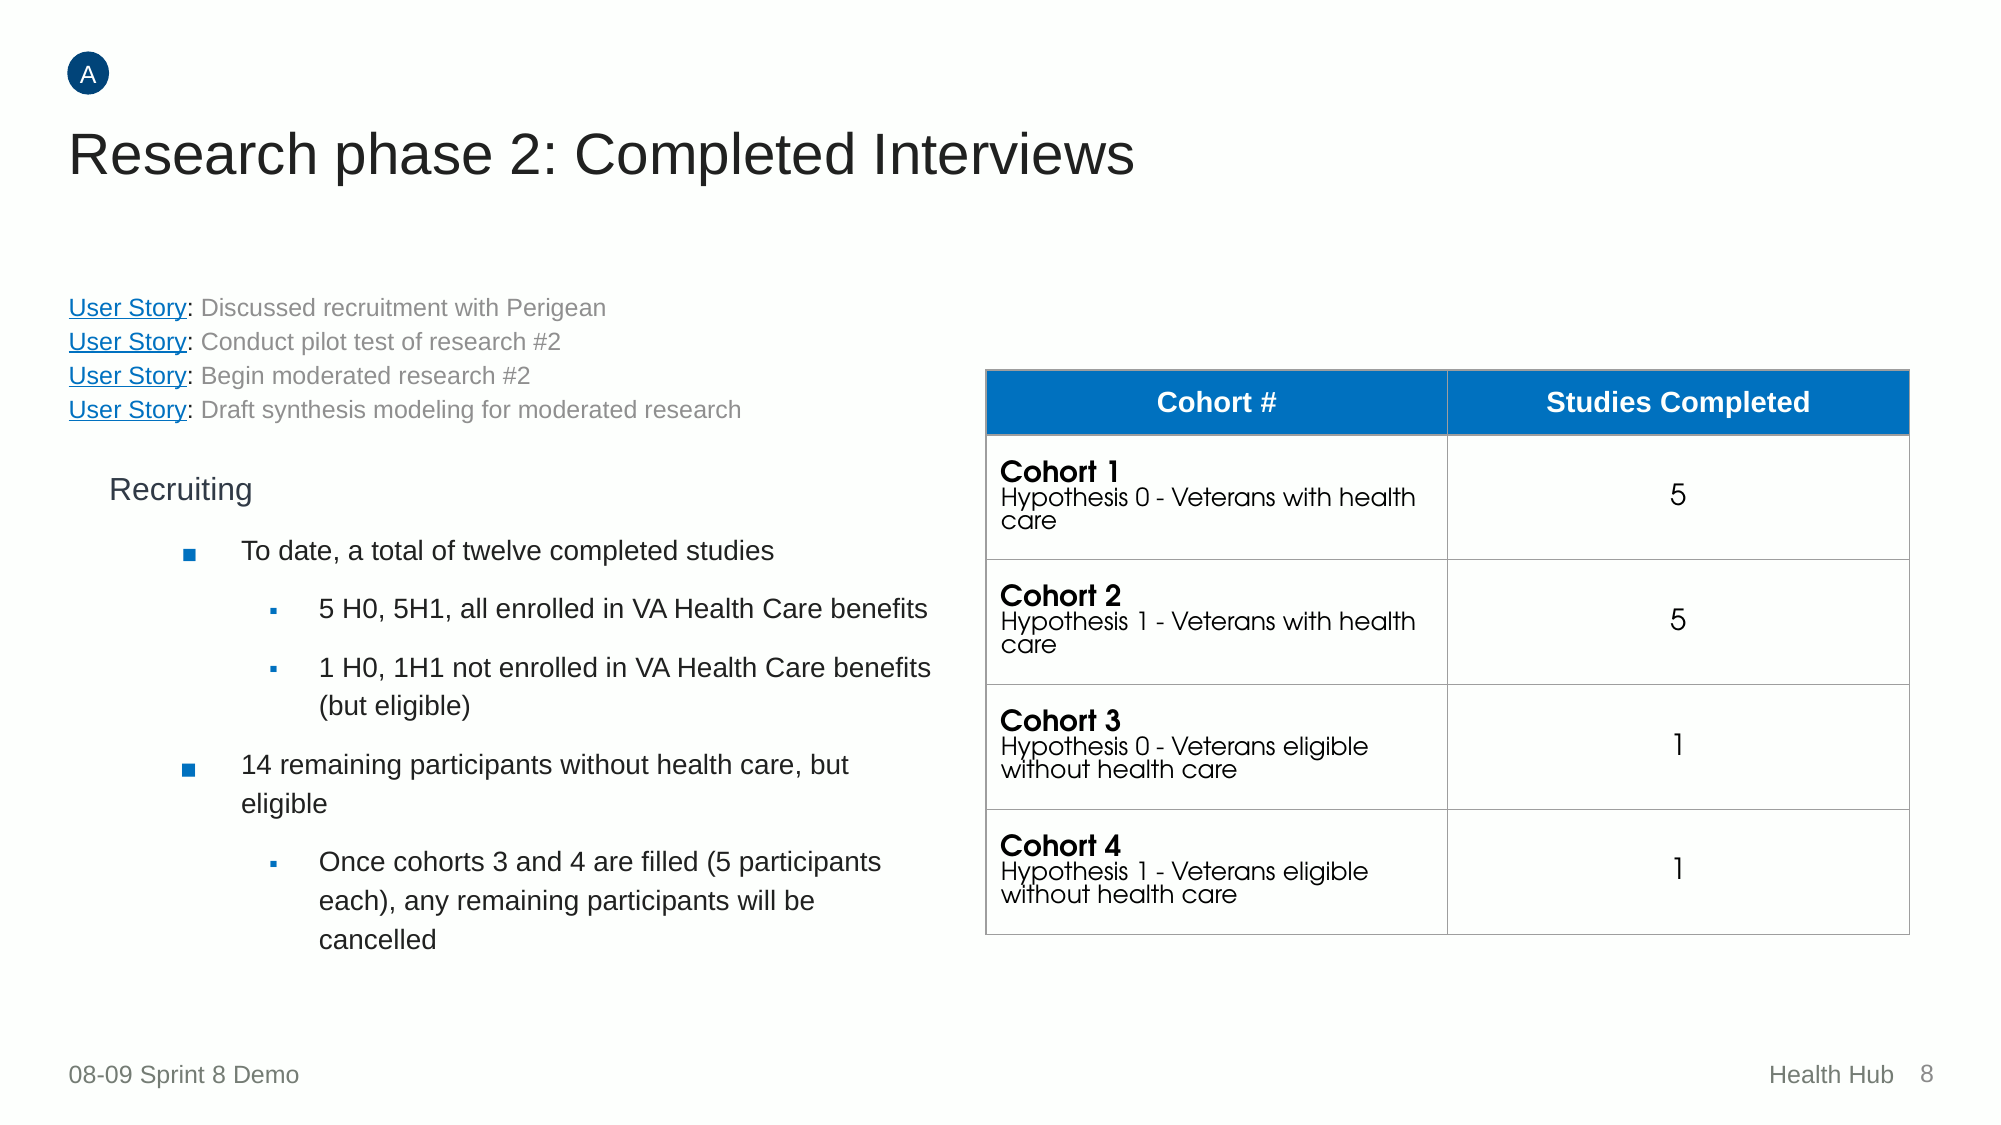

A
Research phase 2: Completed Interviews
User Story: Discussed recruitment with Perigean
User Story: Conduct pilot test of research #2
User Story: Begin moderated research #2
User Story: Draft synthesis modeling for moderated research

| Cohort # | Studies Completed |
| --- | --- |
| Cohort 1 Hypothesis 0 - Veterans with health care | 5 |
| Cohort 2 Hypothesis 1 - Veterans with health care | 5 |
| Cohort 3 Hypothesis 0 - Veterans eligible without health care | 1 |
| Cohort 4 Hypothesis 1 - Veterans eligible without health care | 1 |
Recruiting
To date, a total of twelve completed studies
5 H0, 5H1, all enrolled in VA Health Care benefits
1 H0, 1H1 not enrolled in VA Health Care benefits (but eligible)
14 remaining participants without health care, but eligible
Once cohorts 3 and 4 are filled (5 participants each), any remaining participants will be cancelled

8
08-09 Sprint 8 Demo
Health Hub